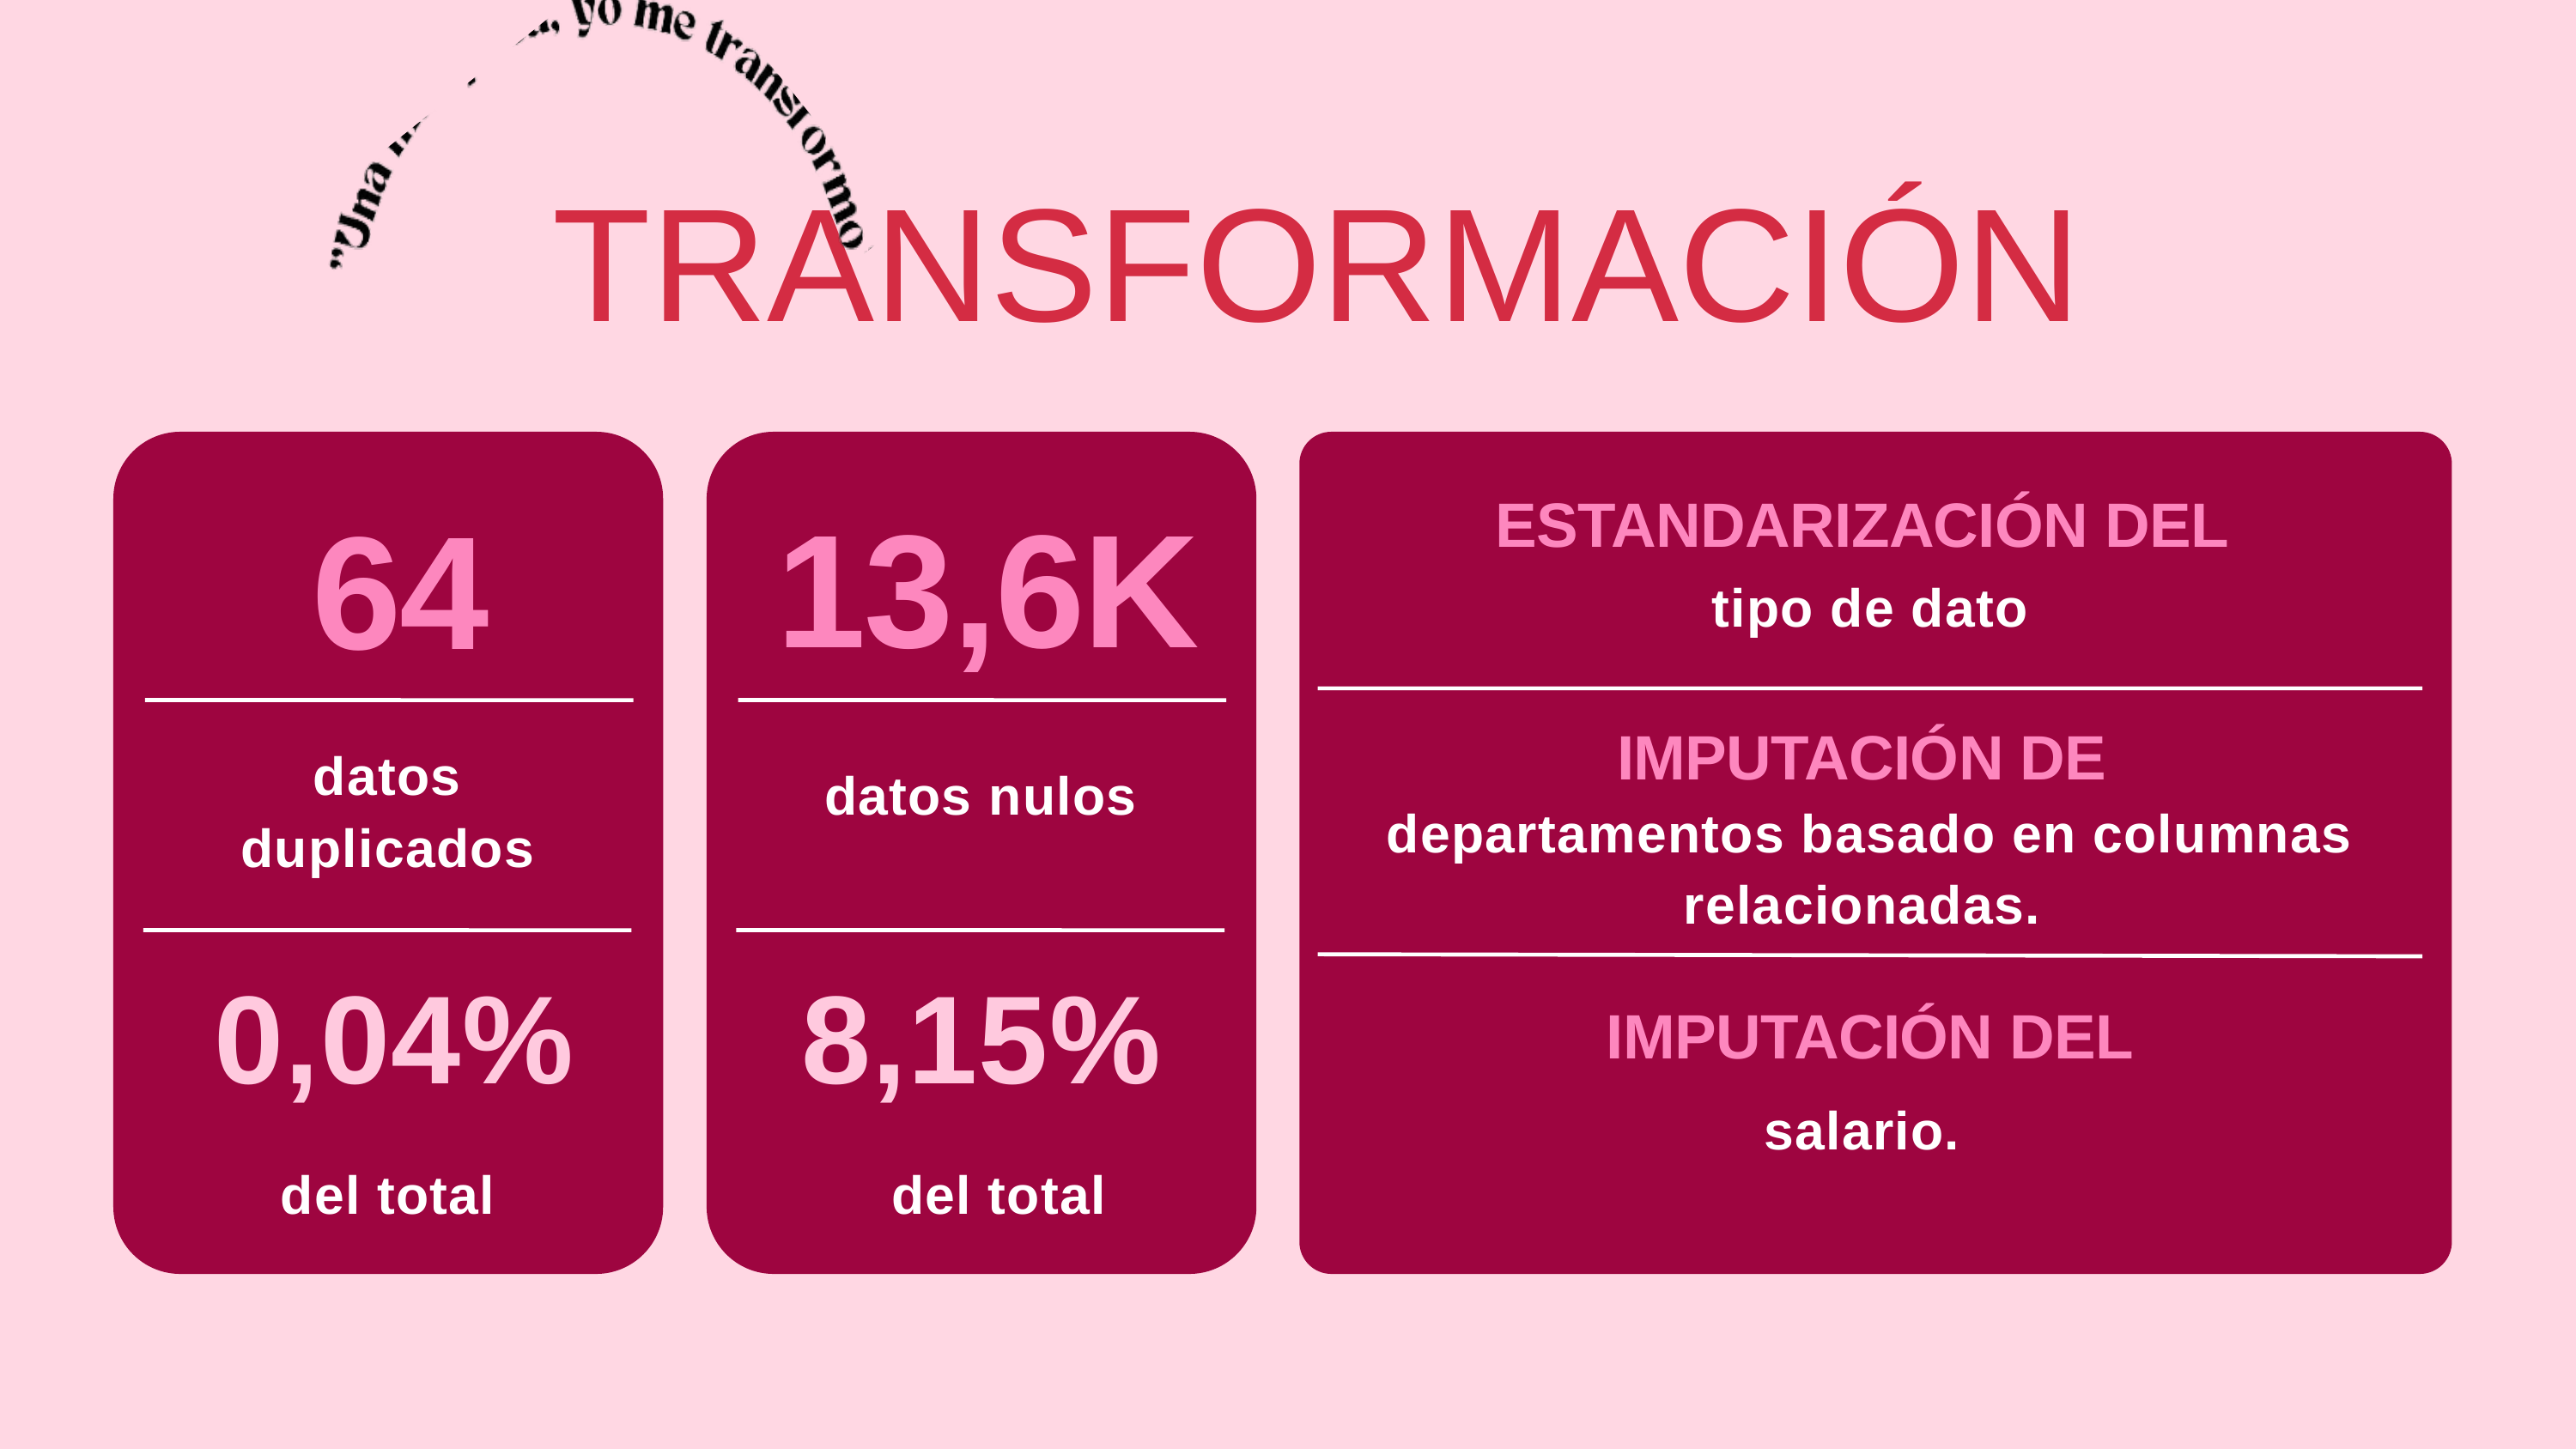

TRANSFORMACIÓN

13,6K
64
ESTANDARIZACIÓN DEL
tipo de dato

IMPUTACIÓN DE
datos duplicados
datos nulos
departamentos basado en columnas relacionadas.

0,04%
8,15%

IMPUTACIÓN DEL
salario.
del total
del total